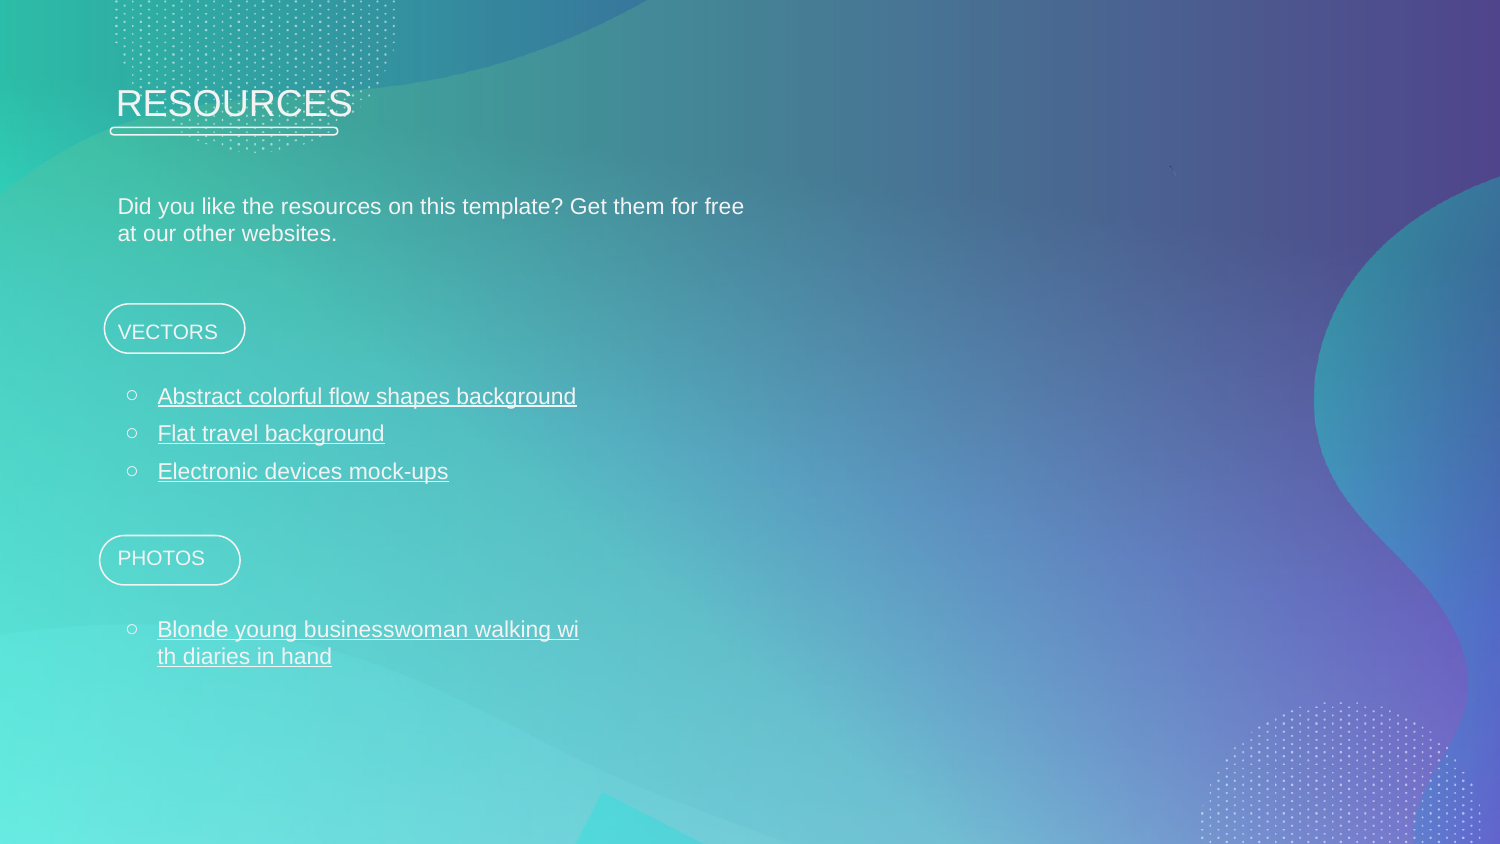

# RESOURCES

Did you like the resources on this template? Get them for free at our other websites.
VECTORS
Abstract colorful flow shapes background
Flat travel background
Electronic devices mock-ups

PHOTOS

Blonde young businesswoman walking with diaries in hand